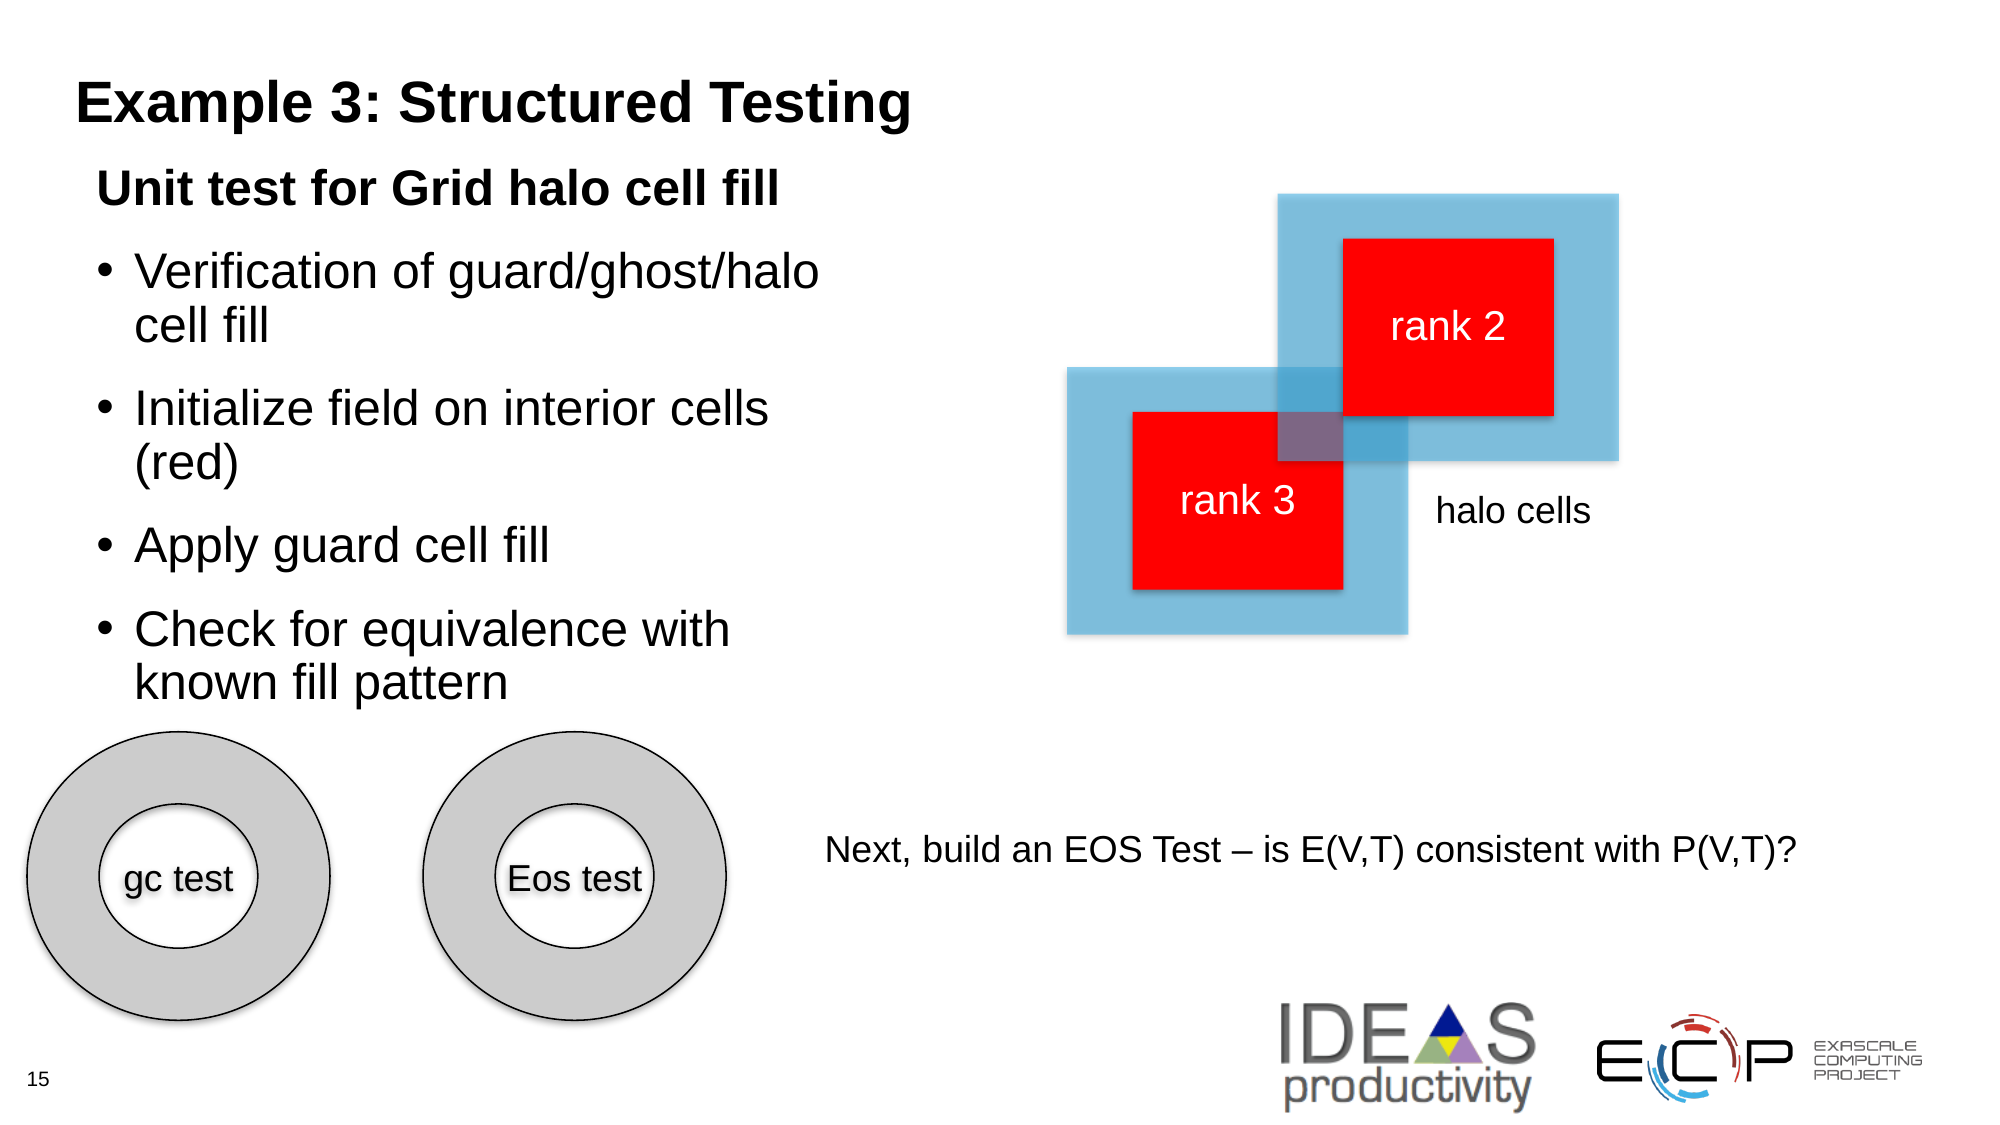

# Example 3: Structured Testing
Unit test for Grid halo cell fill
Verification of guard/ghost/halo  cell fill
Initialize field on interior cells (red)
Apply guard cell fill
Check for equivalence with known fill pattern

rank 2

rank 3
halo cells
Eos test
gc test
Next, build an EOS Test – is E(V,T) consistent with P(V,T)?